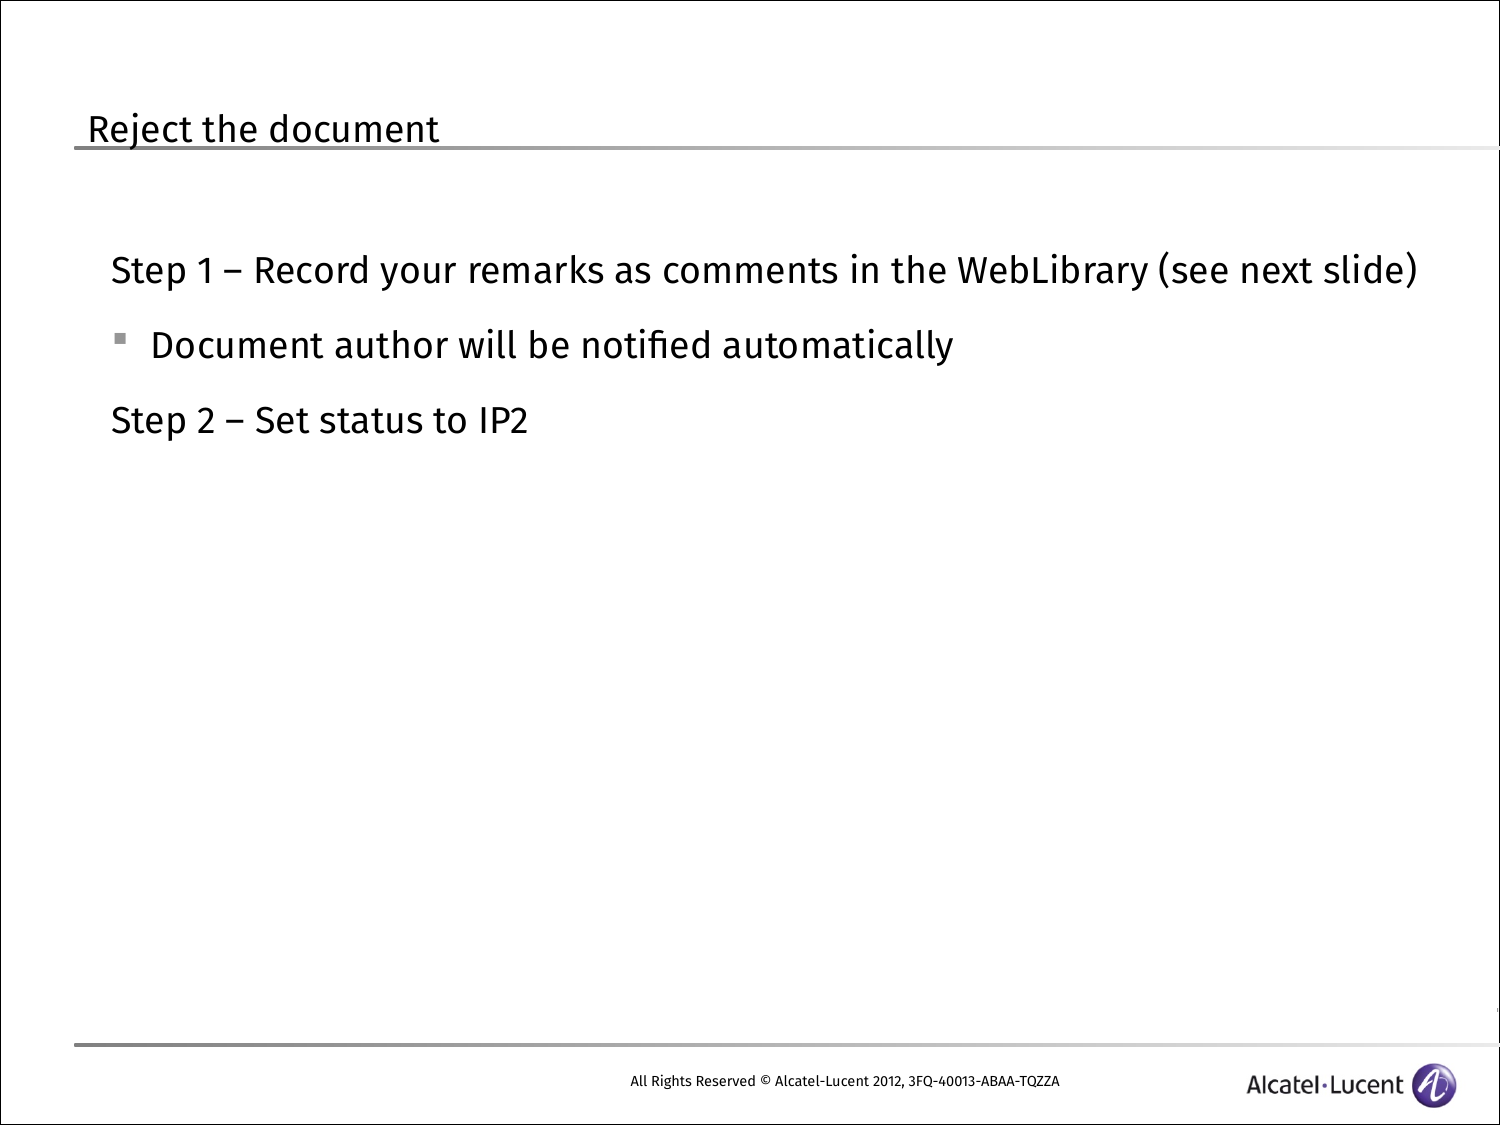

# Reject the document
Step 1 – Record your remarks as comments in the WebLibrary (see next slide)
Document author will be notified automatically
Step 2 – Set status to IP2